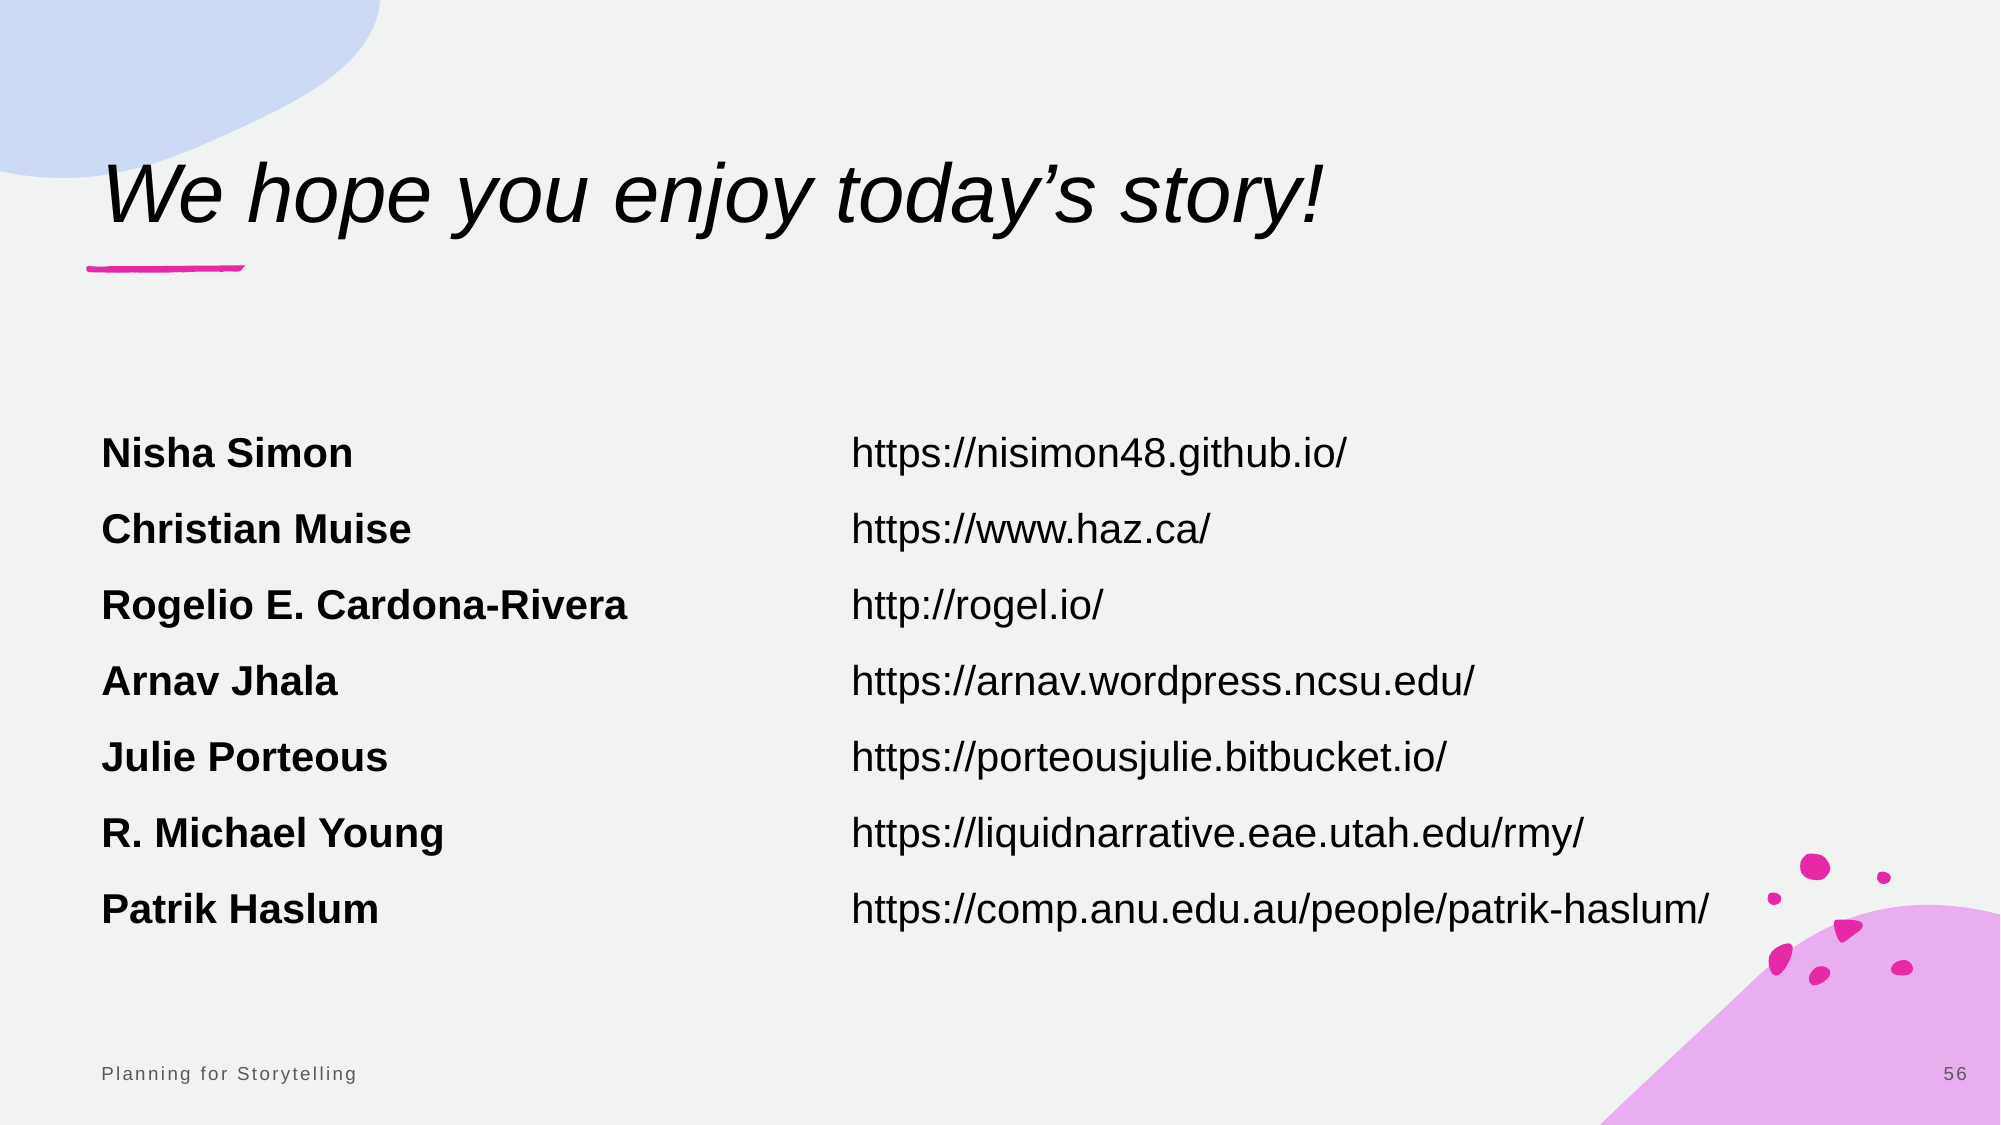

# We hope you enjoy today’s story!
Nisha Simon				https://nisimon48.github.io/
Christian Muise			https://www.haz.ca/
Rogelio E. Cardona-Rivera		http://rogel.io/
Arnav Jhala 				https://arnav.wordpress.ncsu.edu/
Julie Porteous				https://porteousjulie.bitbucket.io/
R. Michael Young			https://liquidnarrative.eae.utah.edu/rmy/
Patrik Haslum				https://comp.anu.edu.au/people/patrik-haslum/
Planning for Storytelling
56